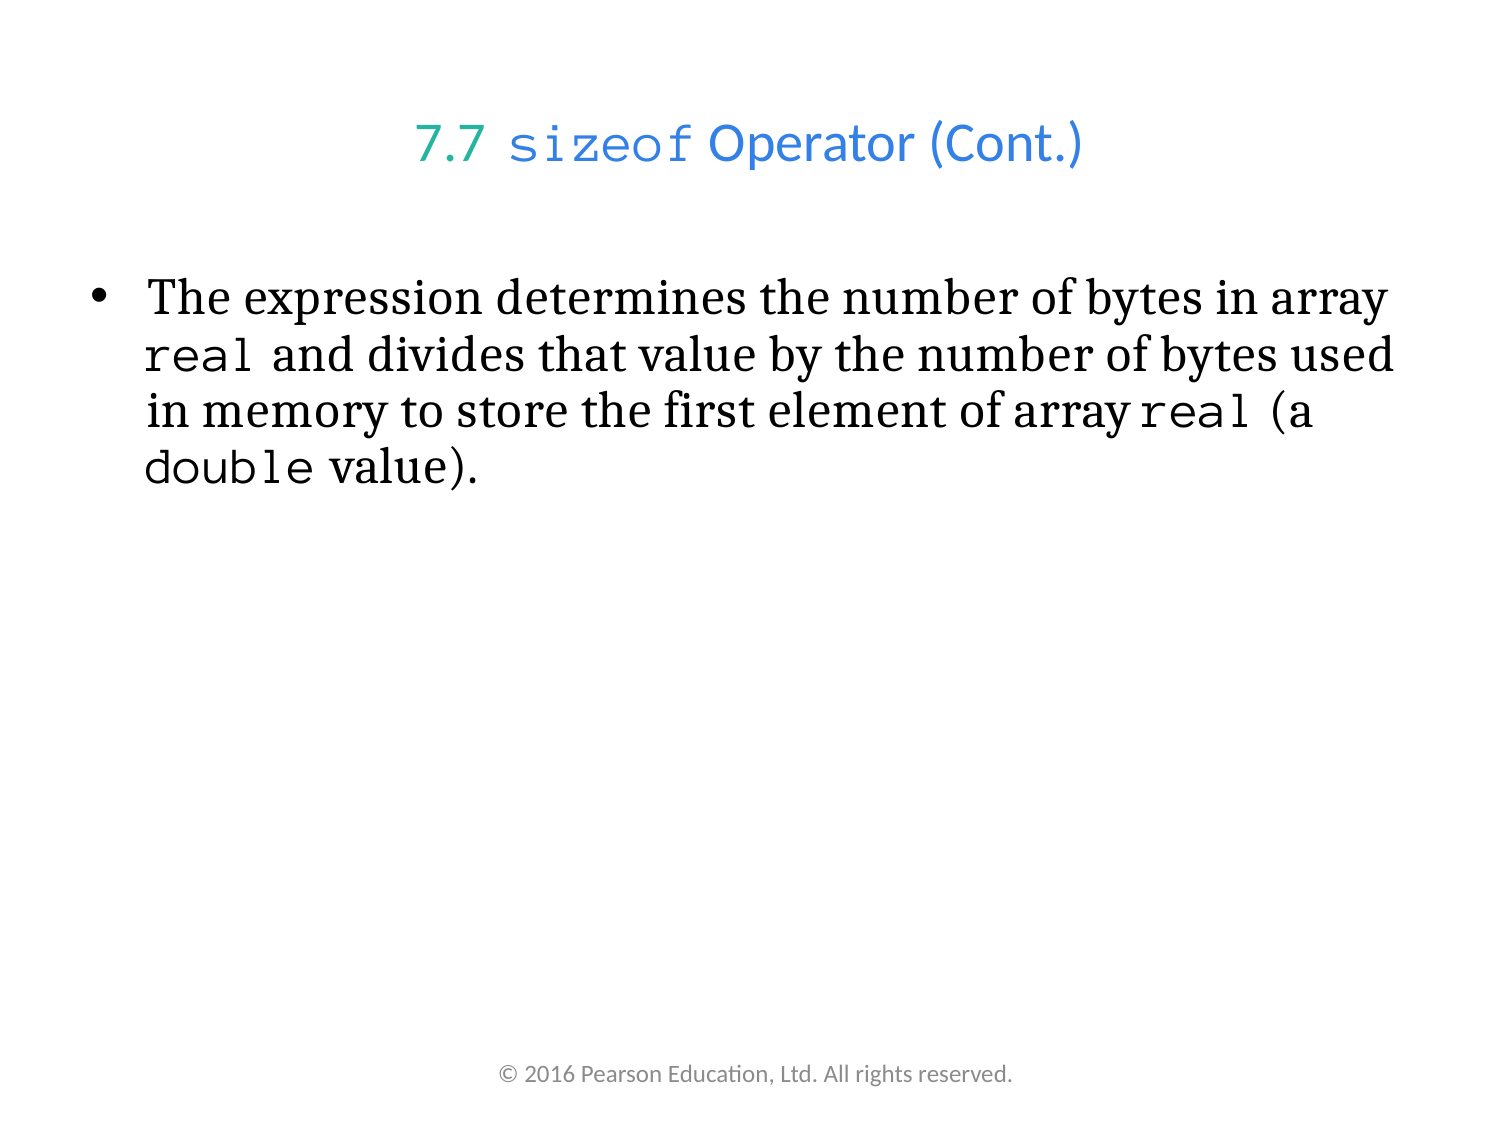

# 7.7  sizeof Operator (Cont.)
The expression determines the number of bytes in array real and divides that value by the number of bytes used in memory to store the first element of array real (a double value).

© 2016 Pearson Education, Ltd. All rights reserved.